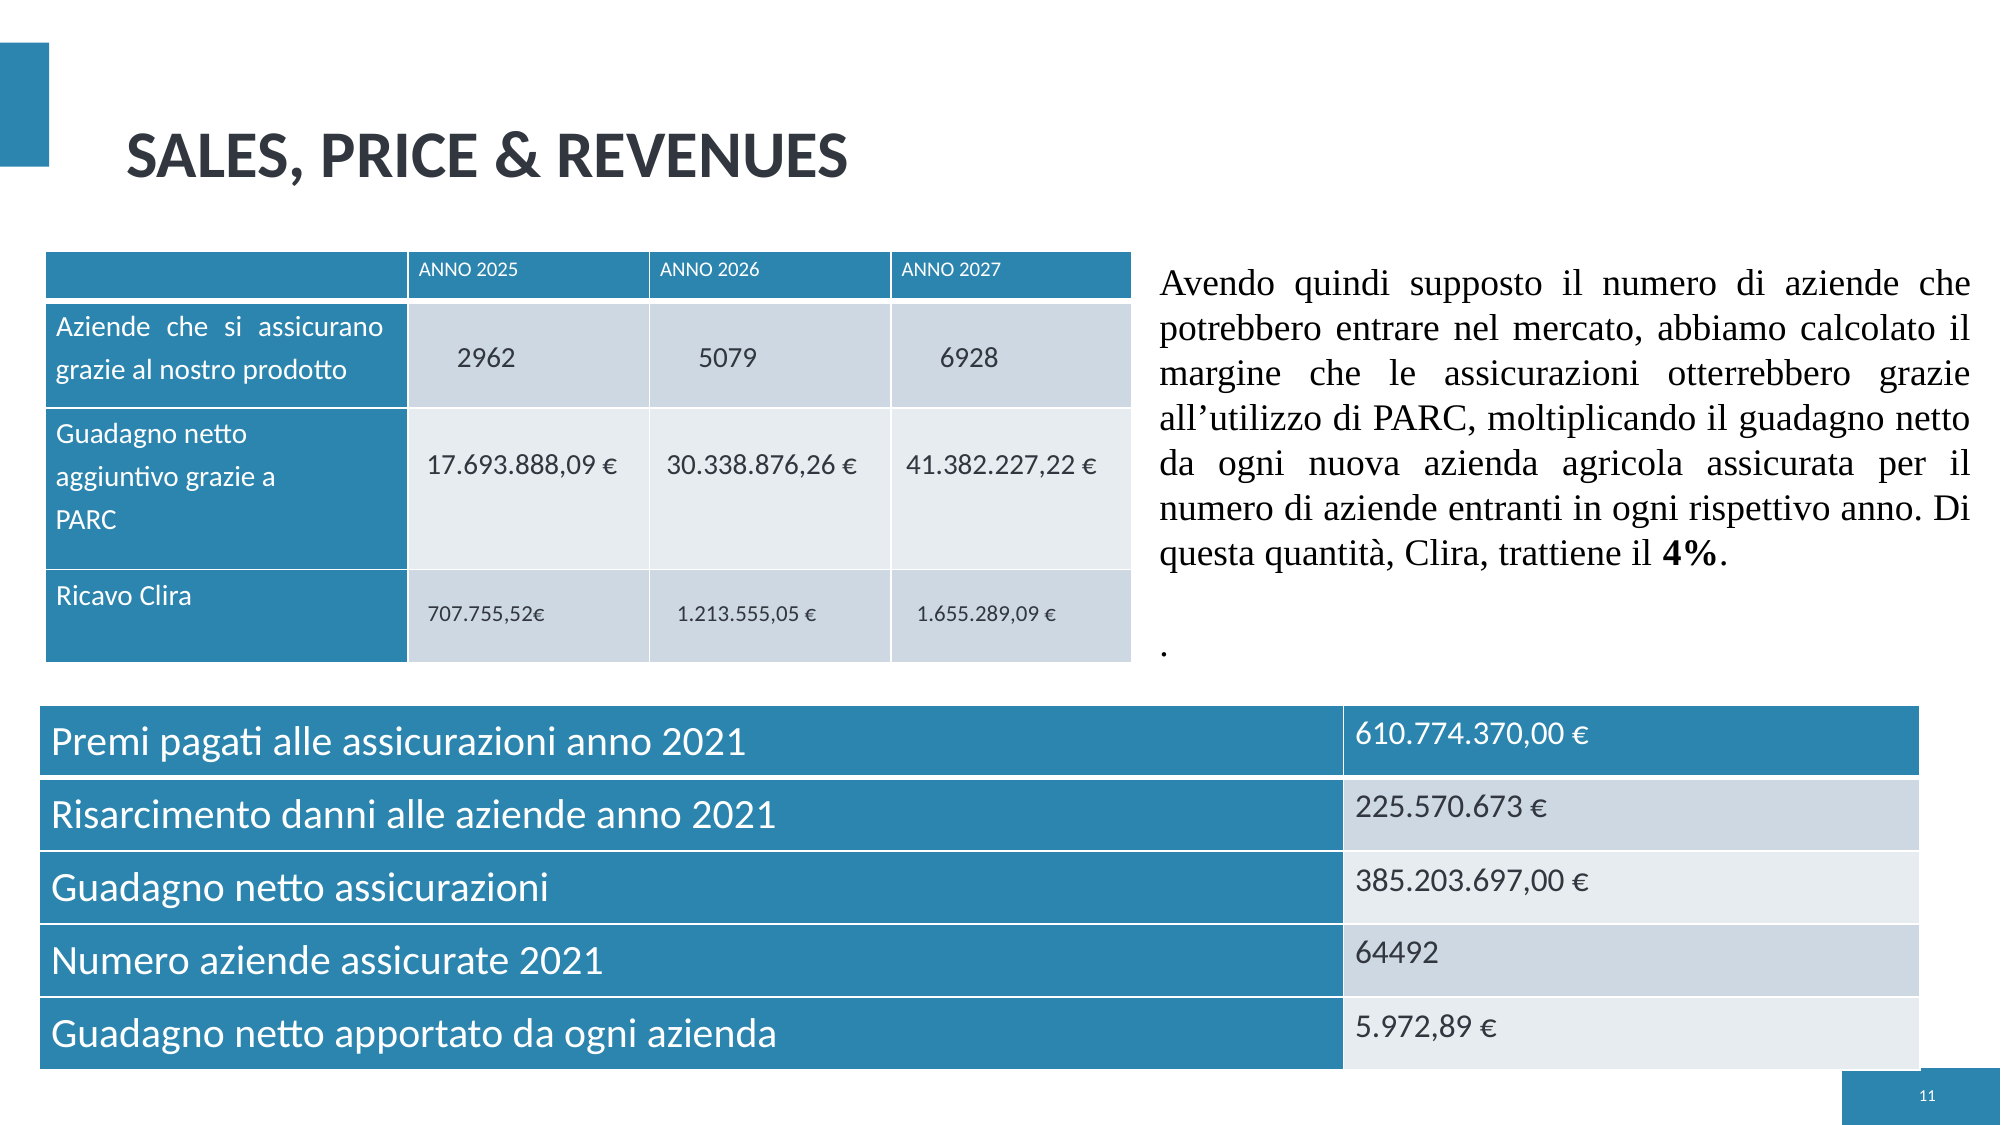

# SALES, PRICE & REVENUES
|  | ANNO 2025 | ANNO 2026 | ANNO 2027 |
| --- | --- | --- | --- |
| Aziende che si assicurano grazie al nostro prodotto | 2962 | 5079 | 6928 |
| Guadagno netto aggiuntivo grazie a PARC | 17.693.888,09 € | 30.338.876,26 € | 41.382.227,22 € |
| Ricavo Clira | 707.755,52€ | 1.213.555,05 € | 1.655.289,09 € |
Avendo quindi supposto il numero di aziende che potrebbero entrare nel mercato, abbiamo calcolato il margine che le assicurazioni otterrebbero grazie all’utilizzo di PARC, moltiplicando il guadagno netto da ogni nuova azienda agricola assicurata per il numero di aziende entranti in ogni rispettivo anno. Di questa quantità, Clira, trattiene il 4%.

.

| Premi pagati alle assicurazioni anno 2021 | 610.774.370,00 € |
| --- | --- |
| Risarcimento danni alle aziende anno 2021 | 225.570.673 € |
| Guadagno netto assicurazioni | 385.203.697,00 € |
| Numero aziende assicurate 2021 | 64492 |
| Guadagno netto apportato da ogni azienda | 5.972,89 € |
11